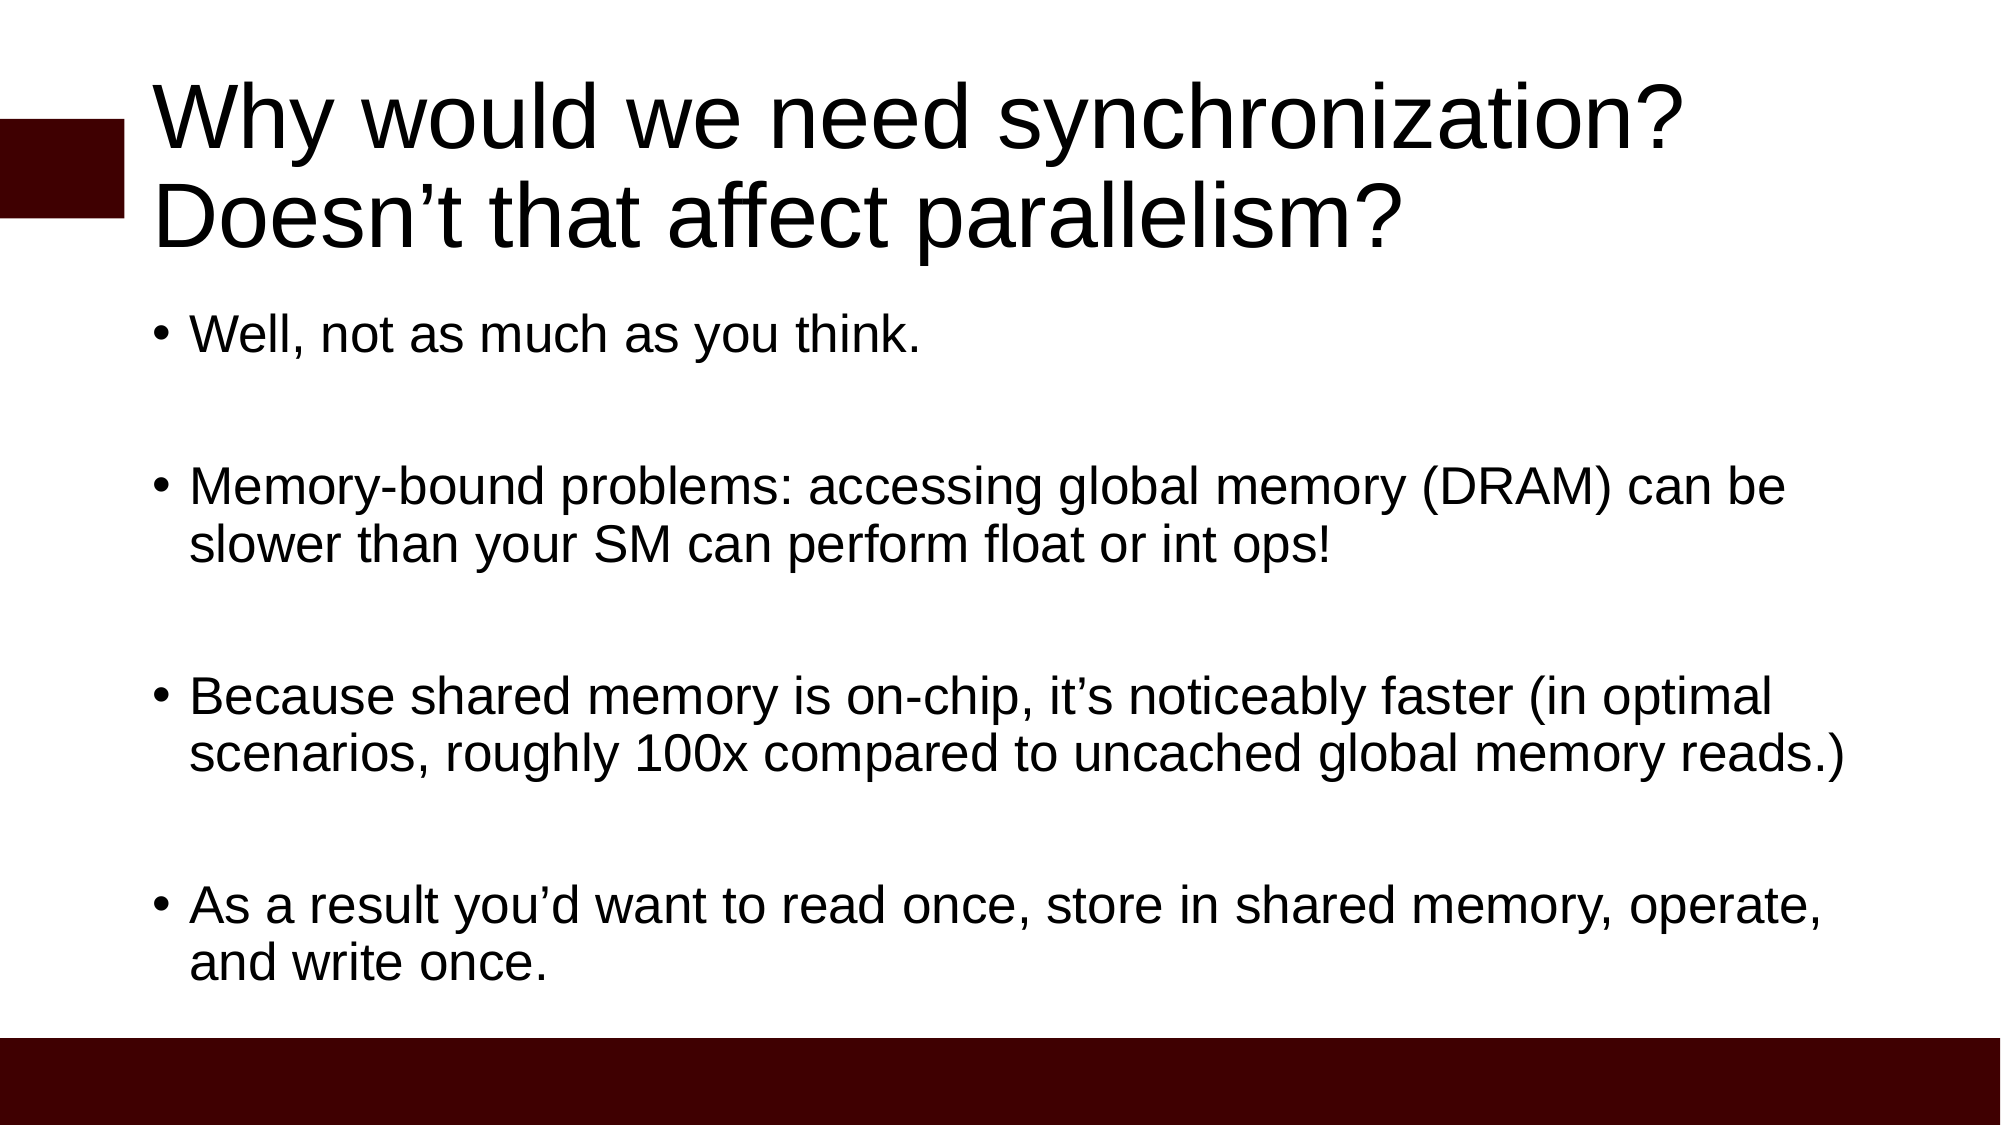

# Why would we need synchronization? Doesn’t that affect parallelism?
Well, not as much as you think.

Memory-bound problems: accessing global memory (DRAM) can be slower than your SM can perform float or int ops!

Because shared memory is on-chip, it’s noticeably faster (in optimal scenarios, roughly 100x compared to uncached global memory reads.)

As a result you’d want to read once, store in shared memory, operate, and write once.